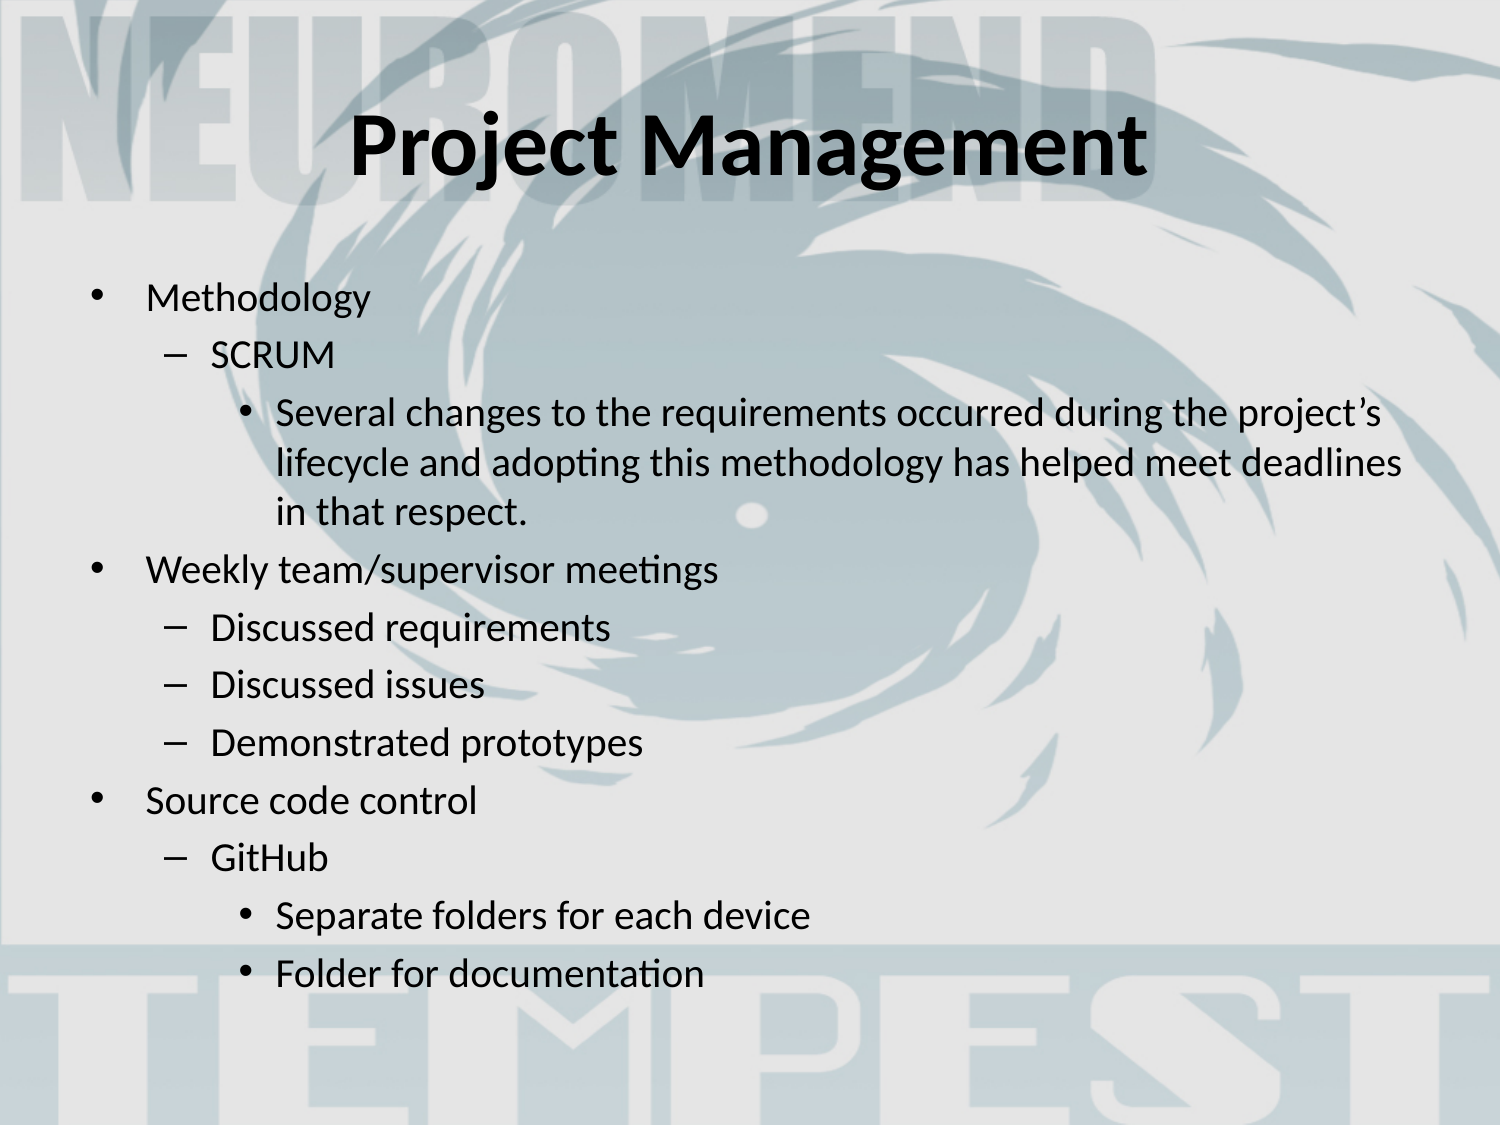

# Project Management
Methodology
SCRUM
Several changes to the requirements occurred during the project’s lifecycle and adopting this methodology has helped meet deadlines in that respect.
Weekly team/supervisor meetings
Discussed requirements
Discussed issues
Demonstrated prototypes
Source code control
GitHub
Separate folders for each device
Folder for documentation